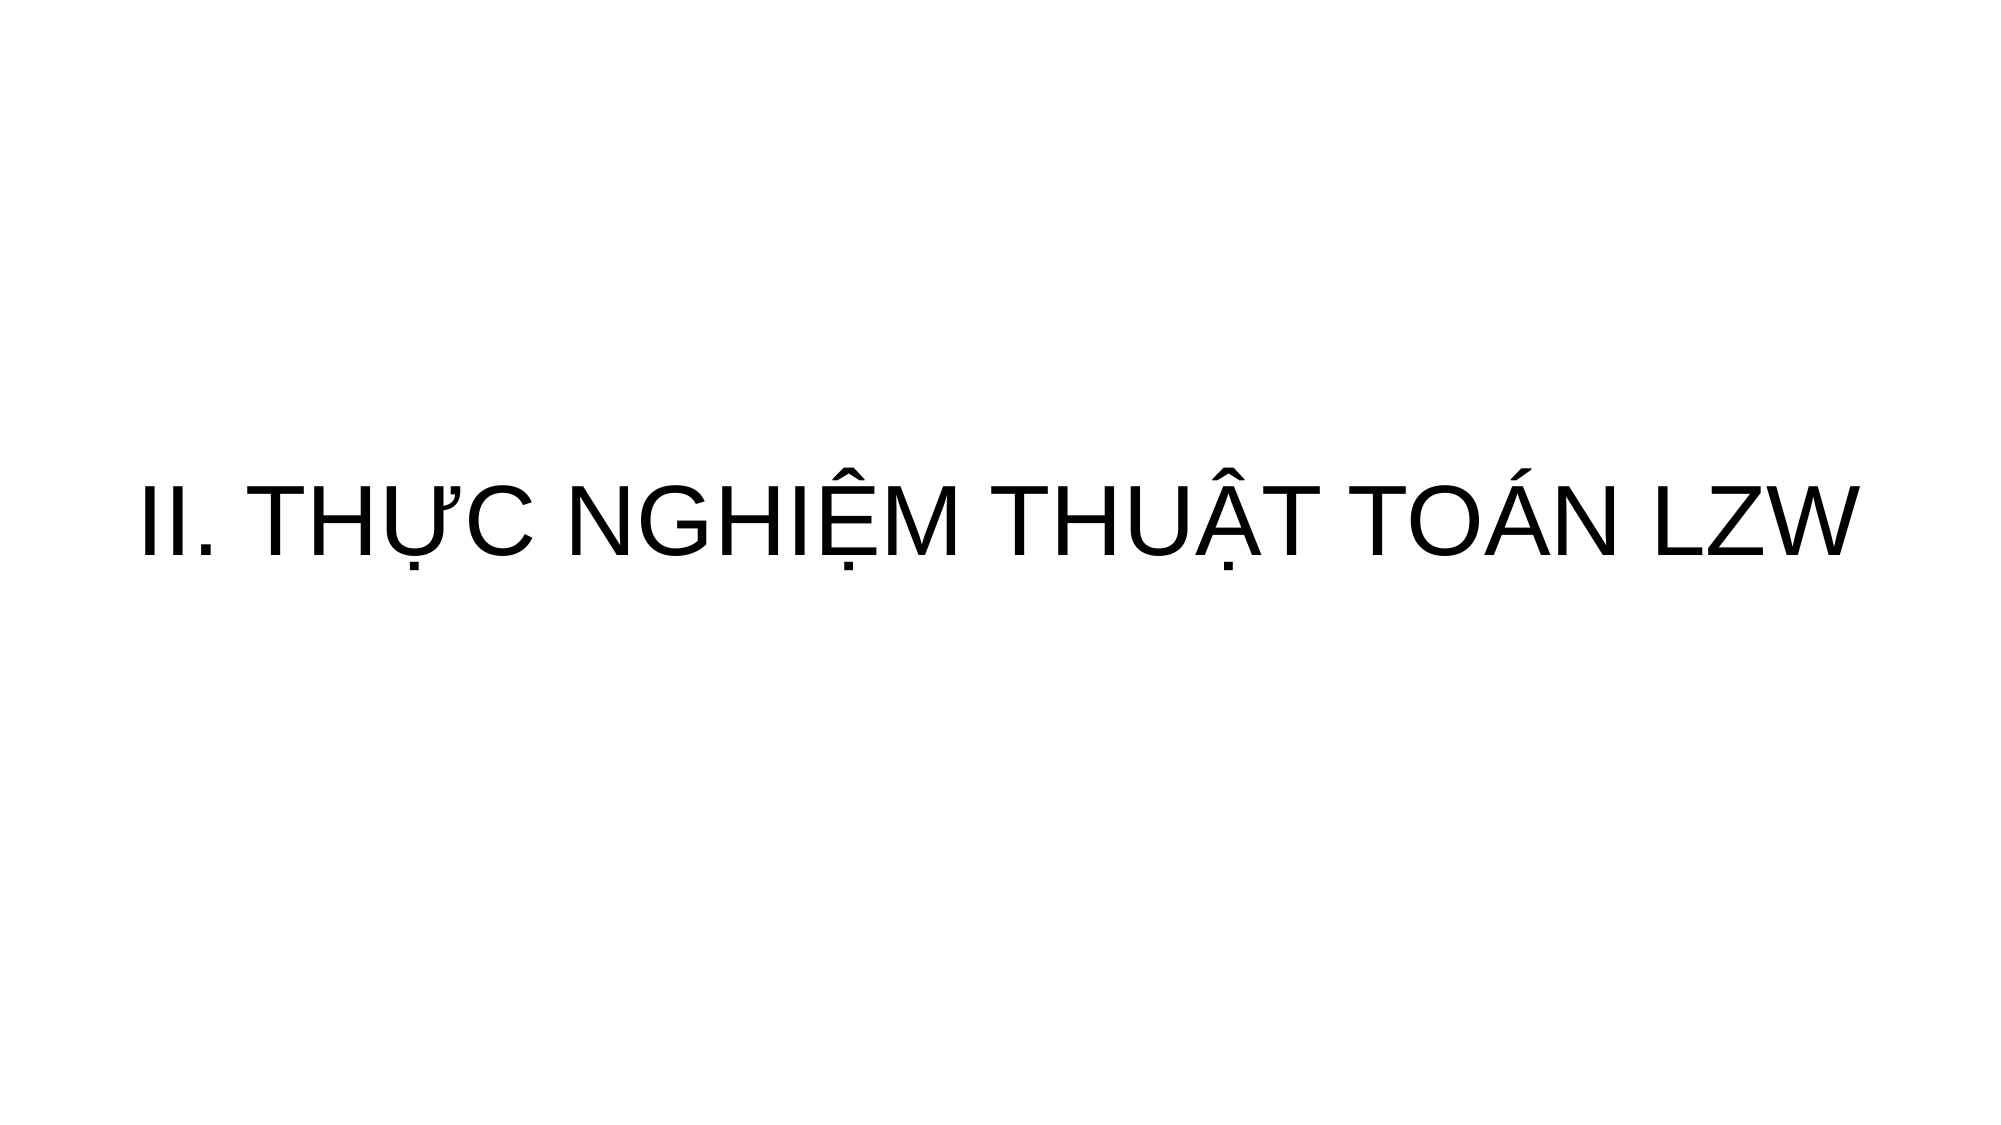

# II. THỰC NGHIỆM THUẬT TOÁN LZW